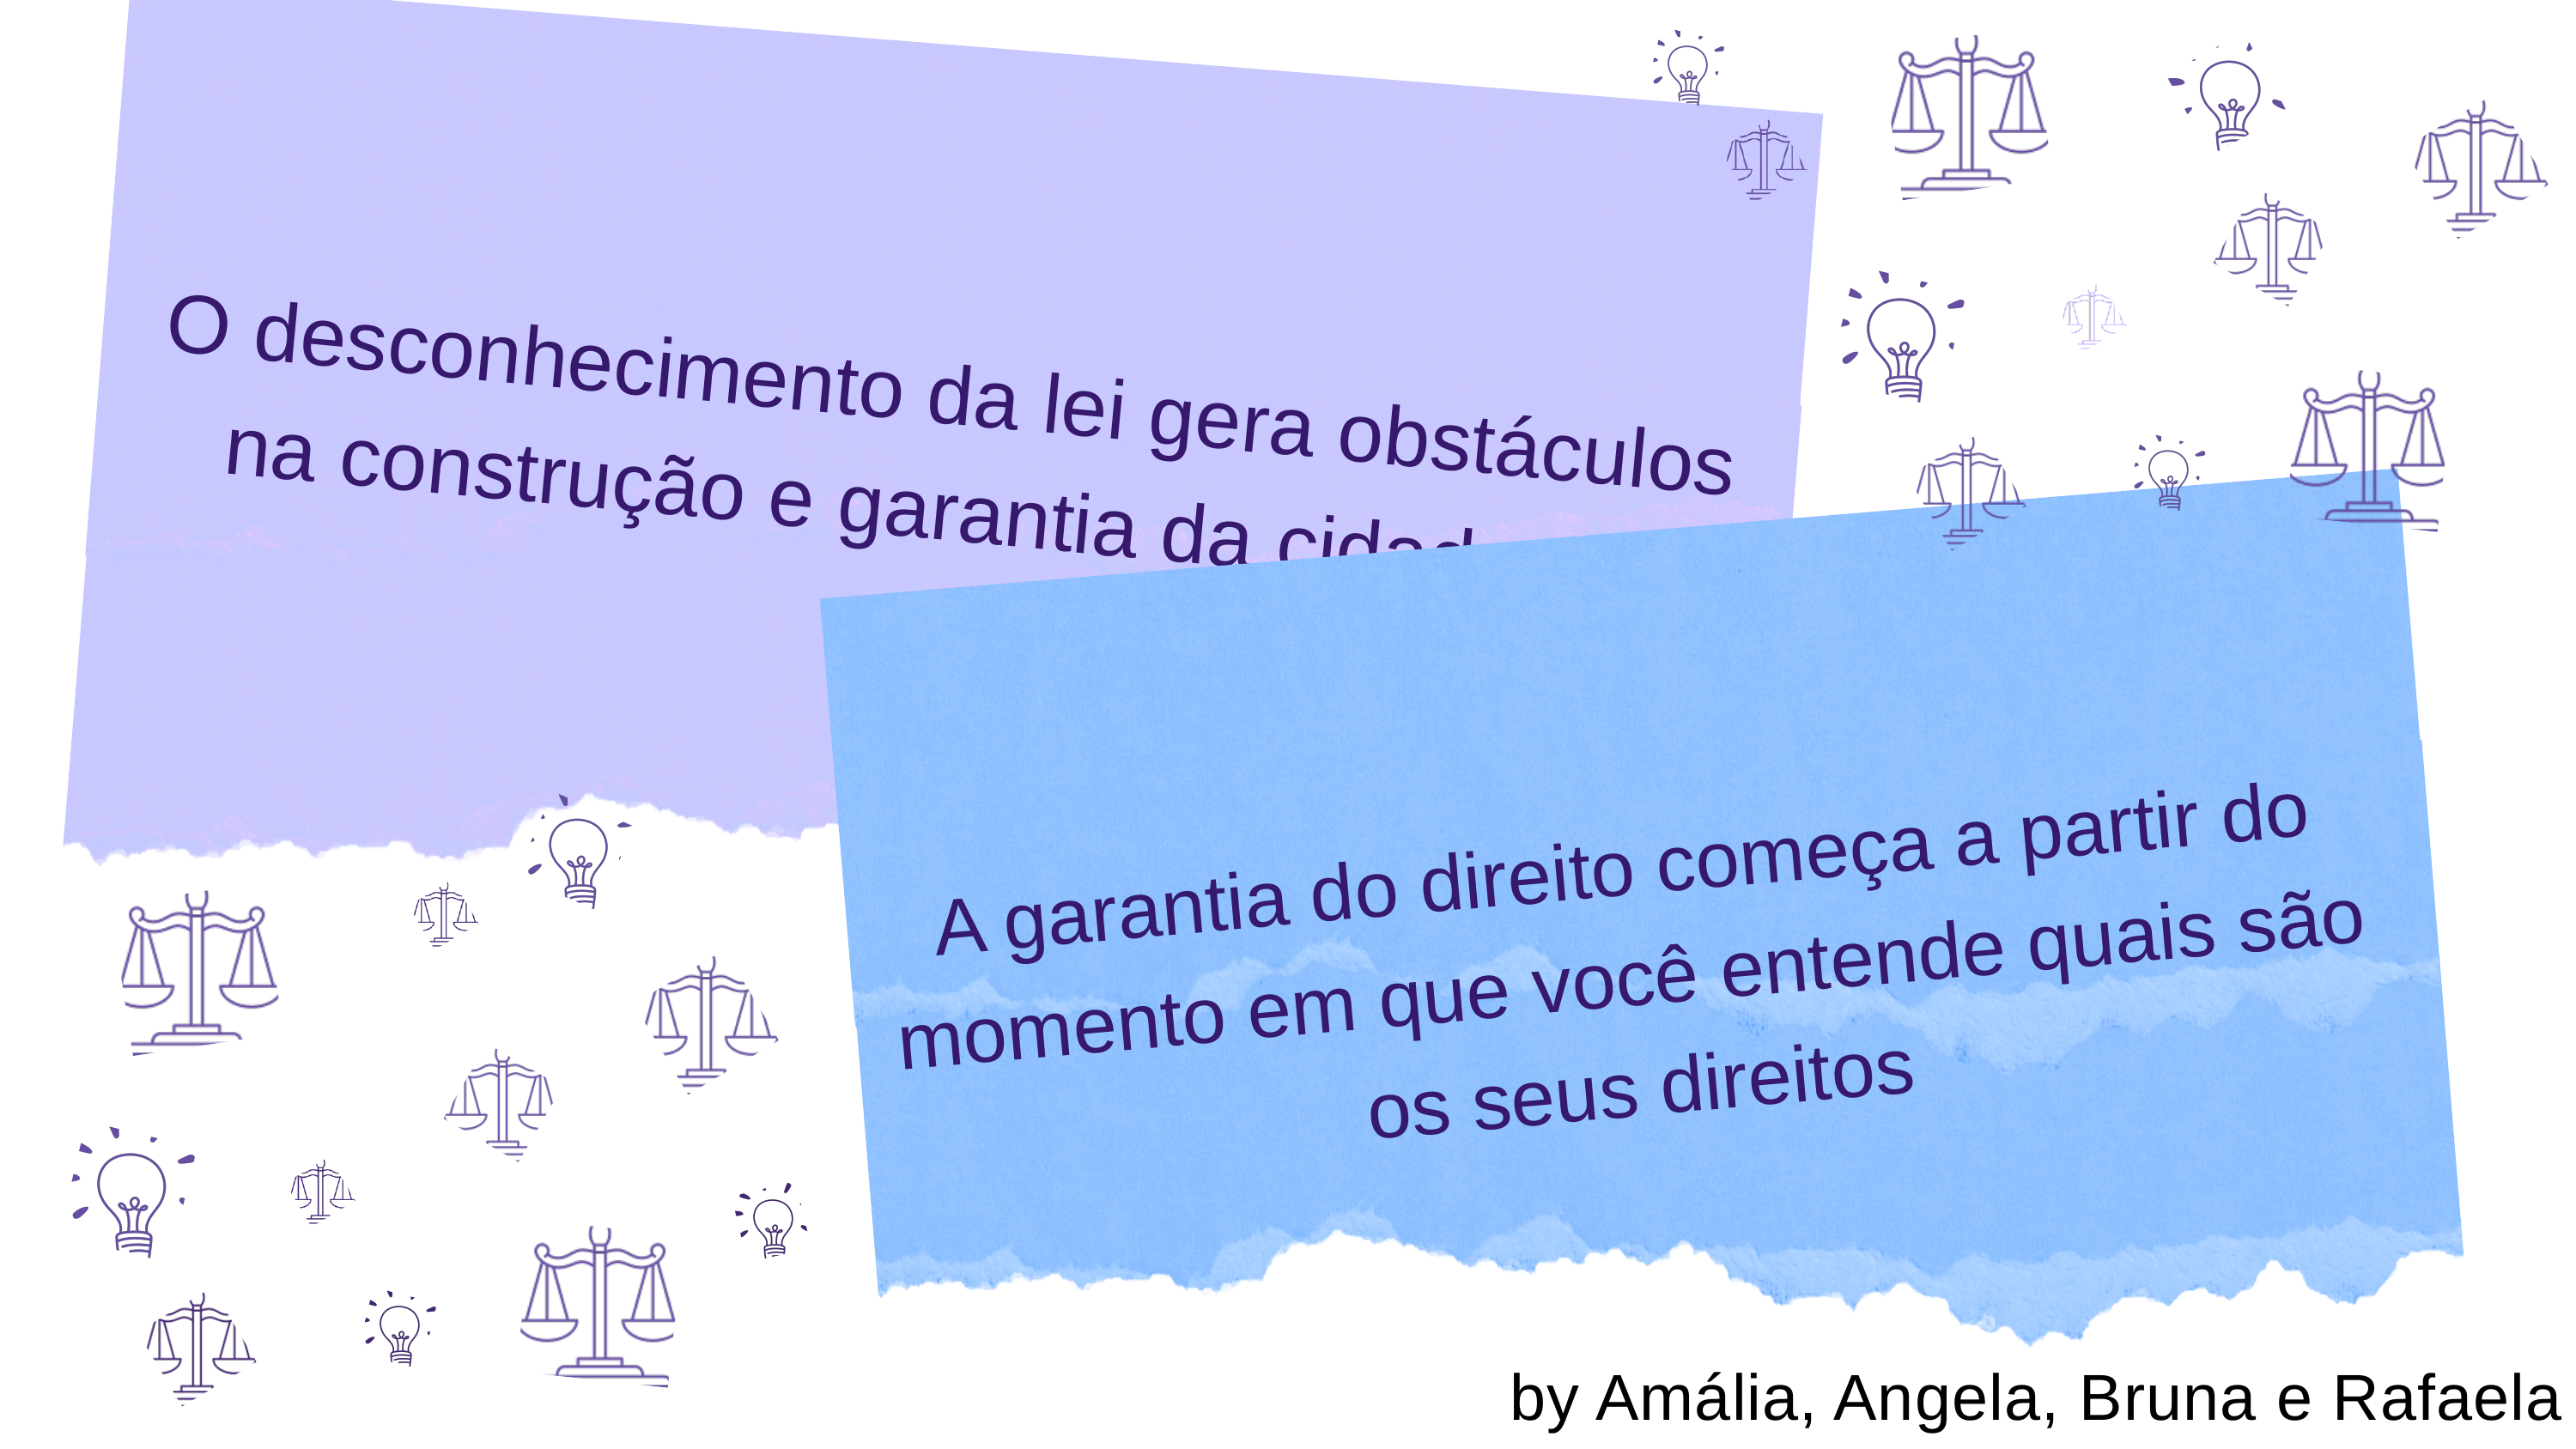

O desconhecimento da lei gera obstáculos na construção e garantia da cidadania

A garantia do direito começa a partir do momento em que você entende quais são os seus direitos

by Amália, Angela, Bruna e Rafaela